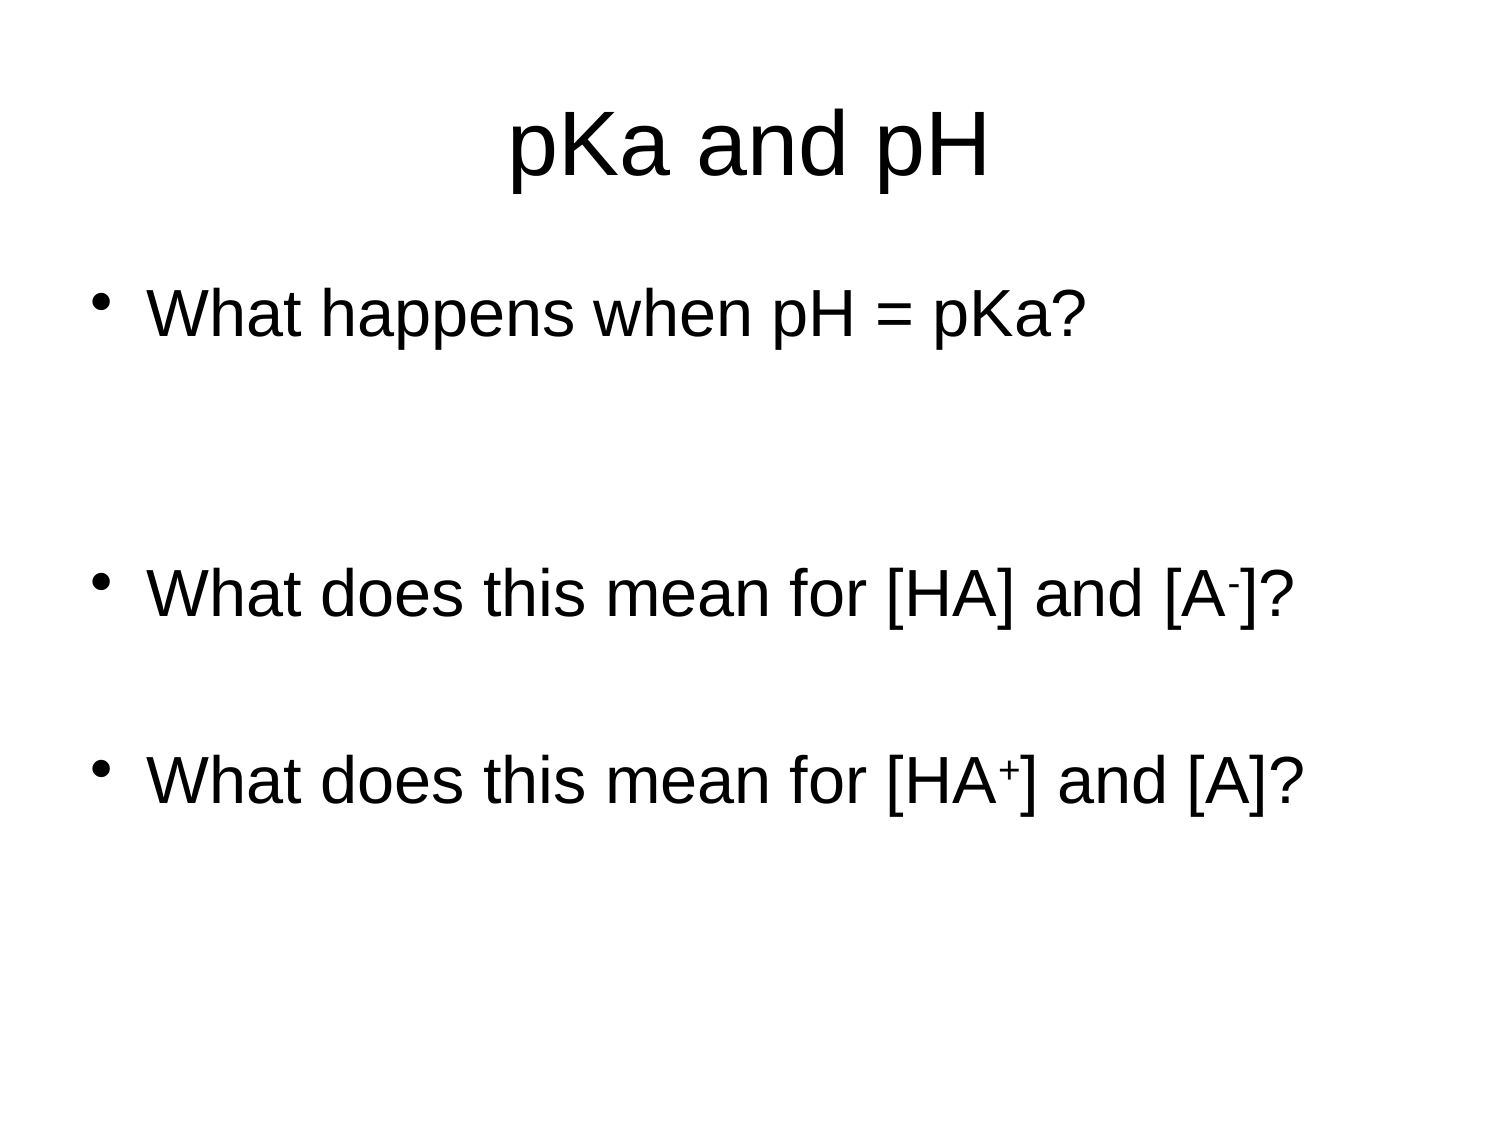

# pKa and pH
What happens when pH = pKa?

What does this mean for [HA] and [A-]?

What does this mean for [HA+] and [A]?